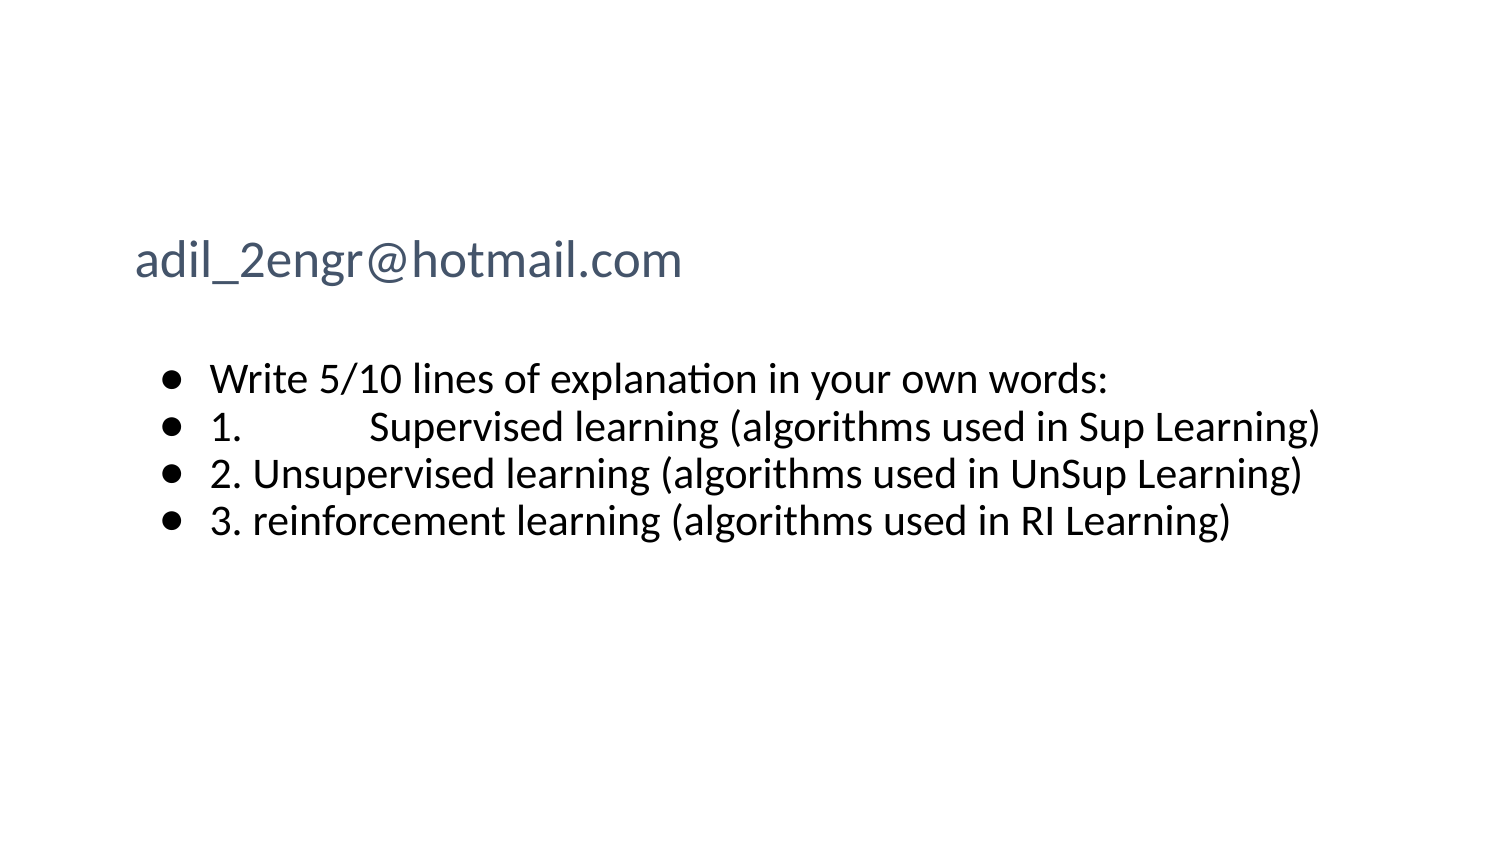

# adil_2engr@hotmail.com
Write 5/10 lines of explanation in your own words:
1.	 Supervised learning (algorithms used in Sup Learning)
2. Unsupervised learning (algorithms used in UnSup Learning)
3. reinforcement learning (algorithms used in RI Learning)